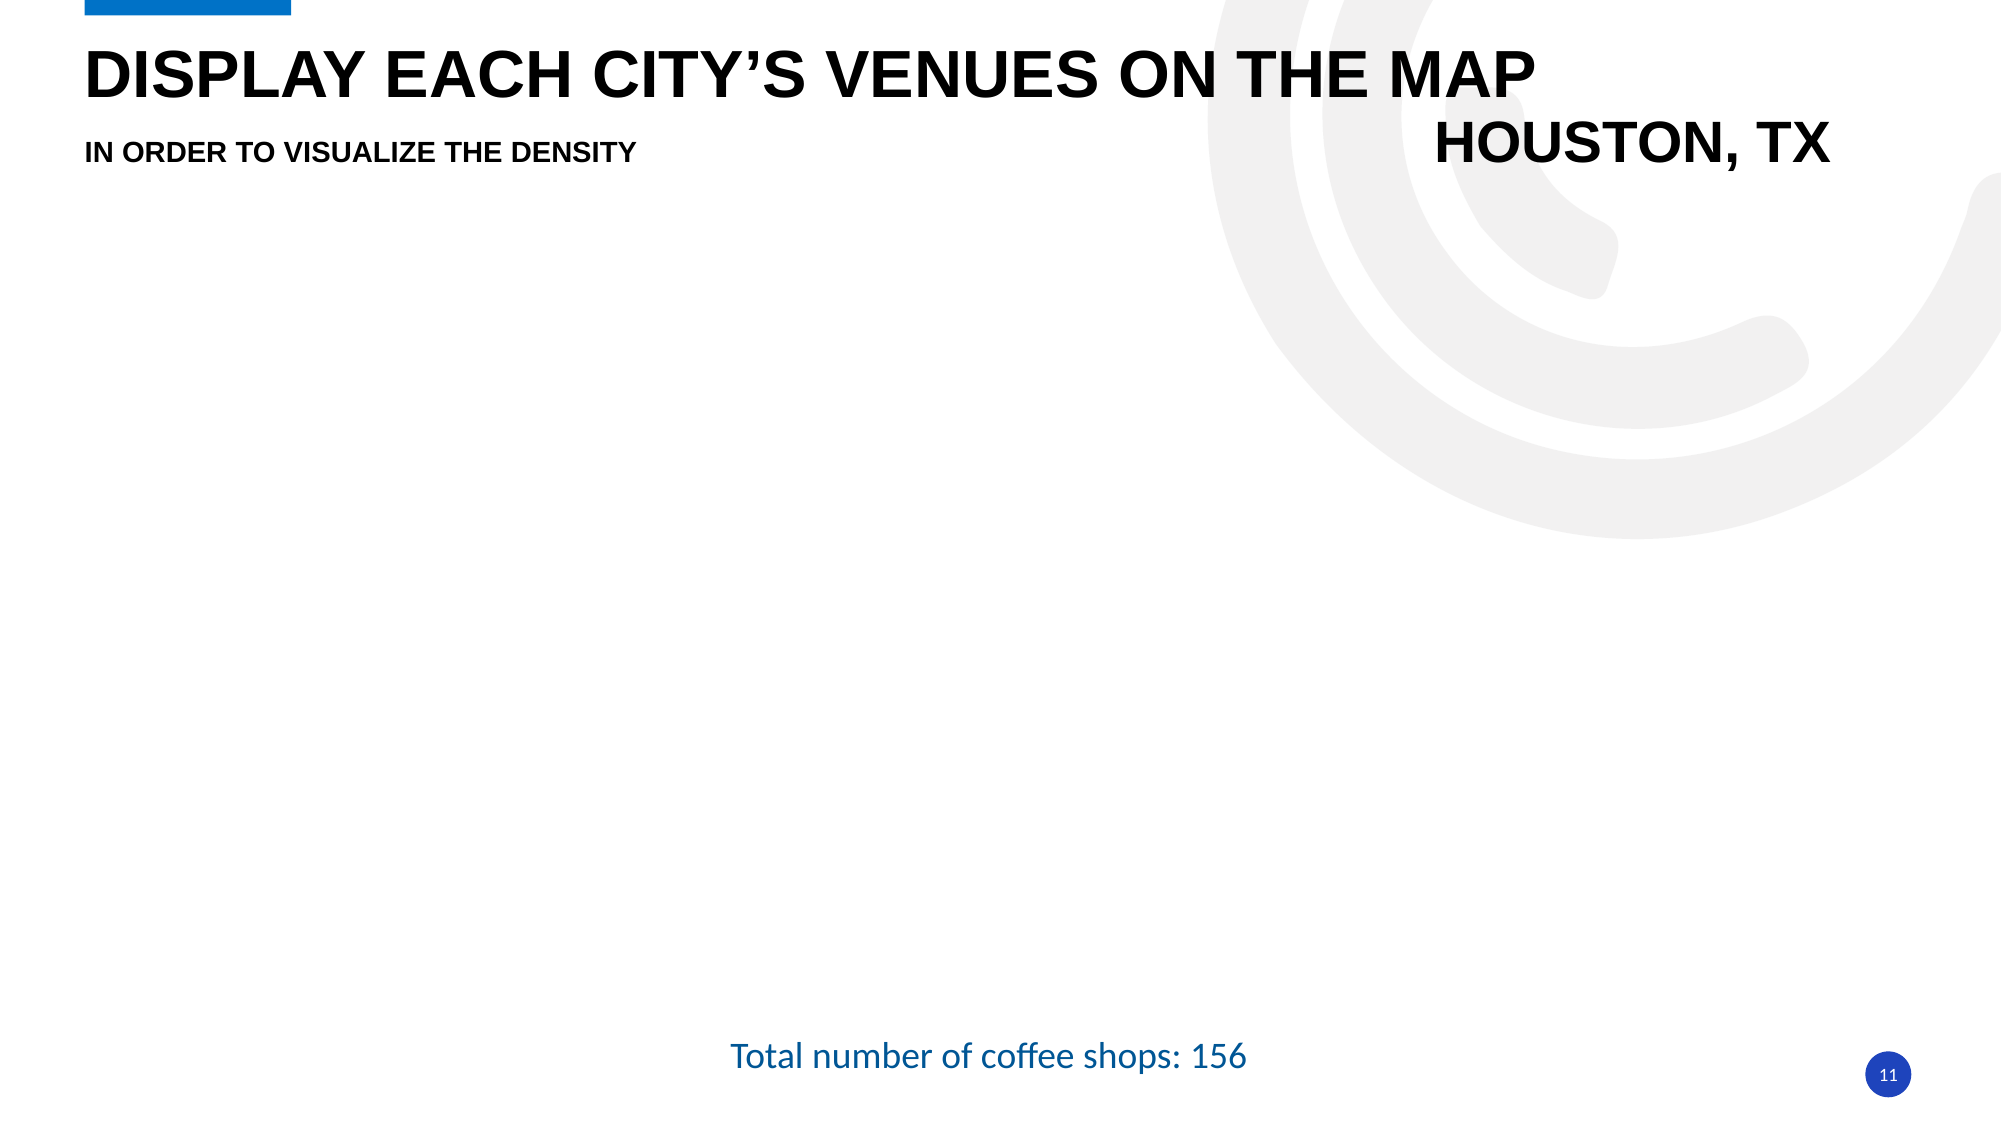

# display each city’s venues on the map in order to visualize the density 						Houston, tx

Total number of coffee shops: 156
11